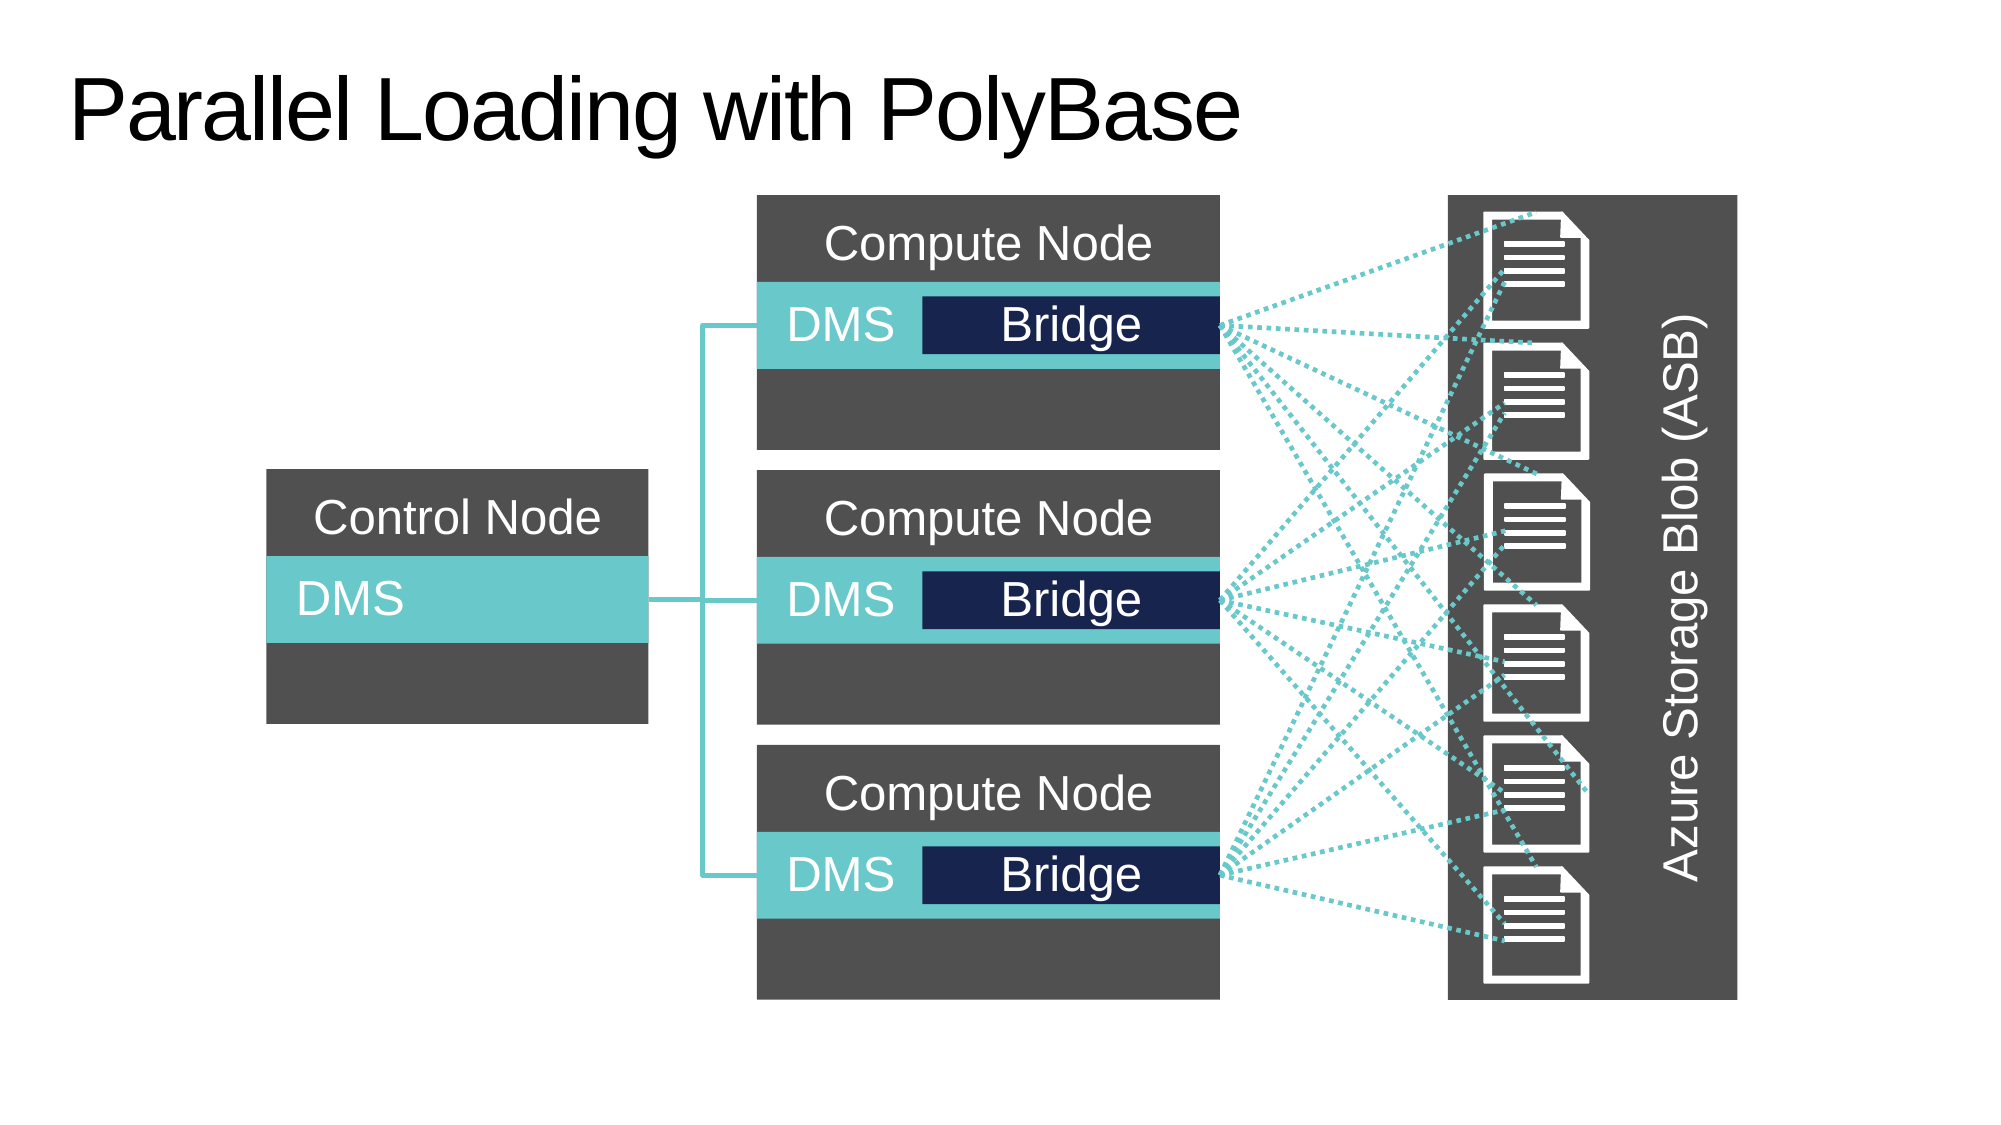

# Parallel Loading with PolyBase
Azure Storage Blob (ASB)
Compute Node
DMS
Bridge

Control Node
Compute Node
DMS
Bridge
DMS
Compute Node
DMS
Bridge